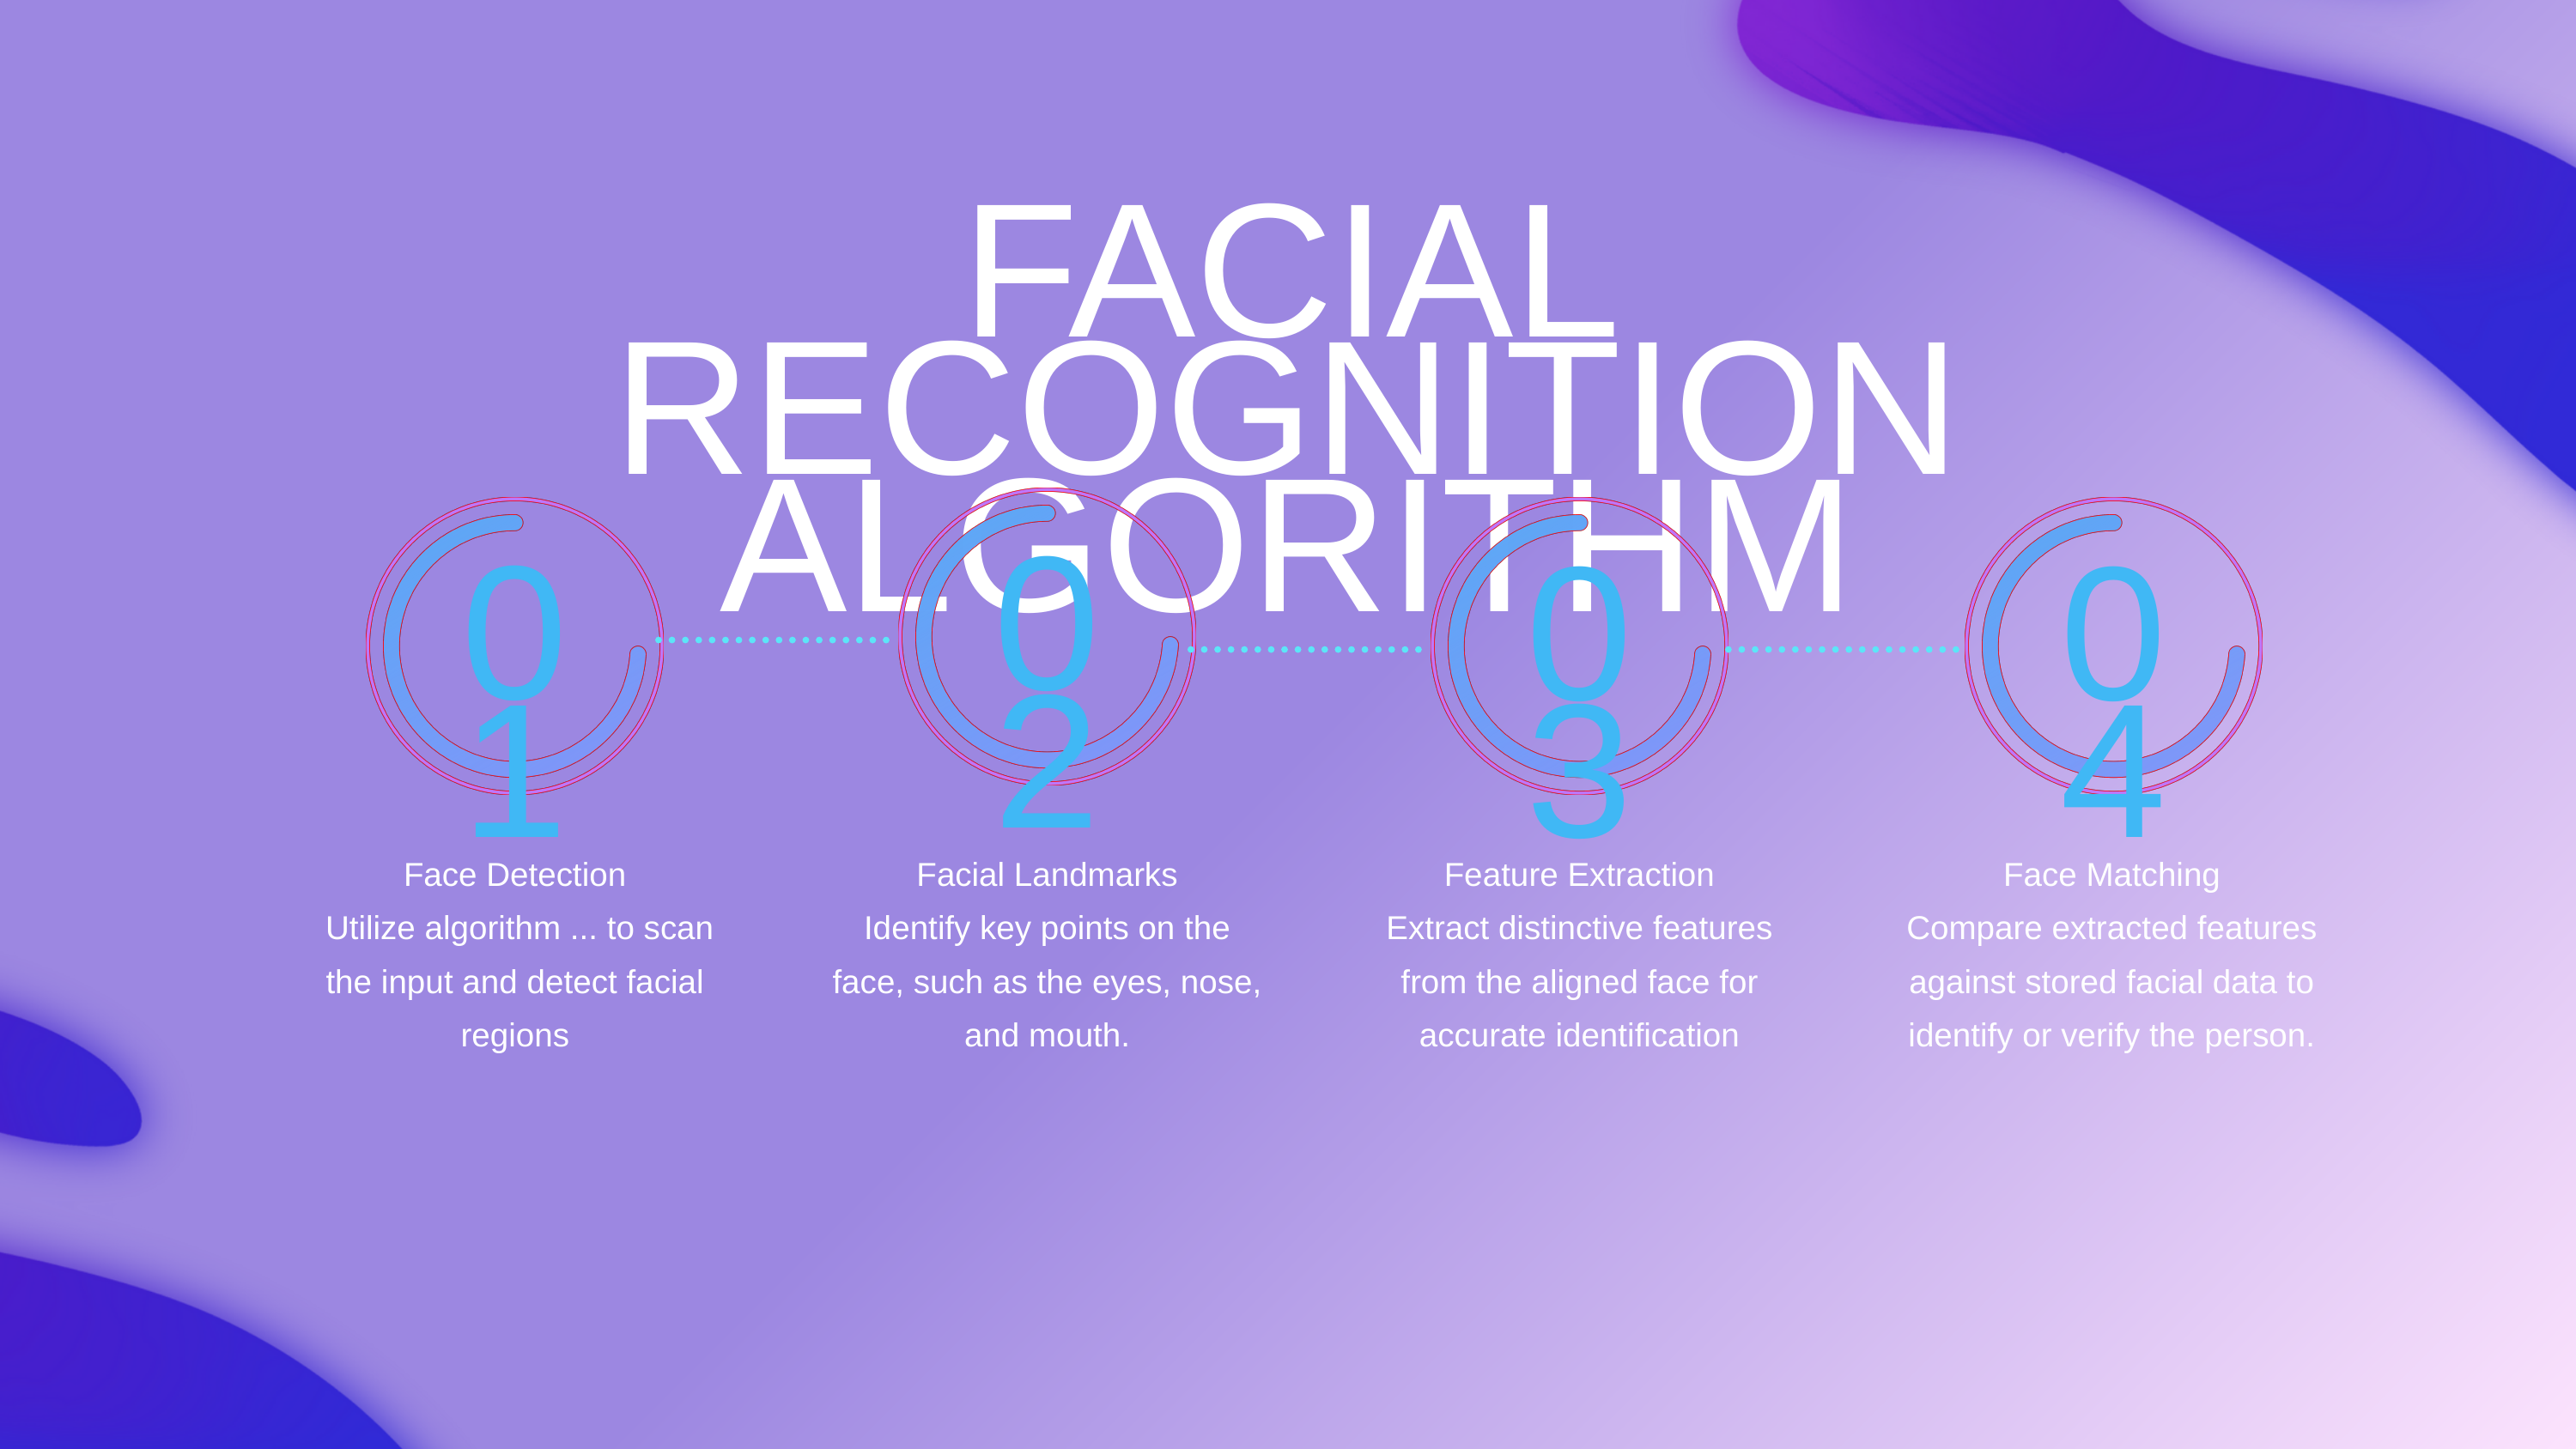

RASPBERRY PI APP

FACIAL RECOGNITION ALGORITHM
Functionality: Allows users to select the room they want to enter and choose between facial recognition or NFC card scanning for door access.

Purpose: Provides a flexible, user-friendly interface for secure and efficient access control.

Functionality: Allows users to choose between facial recognition or NFC card scanning for door access.

Purpose: Provides a flexible, user-friendly interface for secure and efficient access control.
02
01
03
04

Face Detection
 Utilize algorithm ... to scan the input and detect facial regions
Facial Landmarks
Identify key points on the face, such as the eyes, nose, and mouth.
Feature Extraction
Extract distinctive features from the aligned face for accurate identification
Face Matching
Compare extracted features against stored facial data to identify or verify the person.